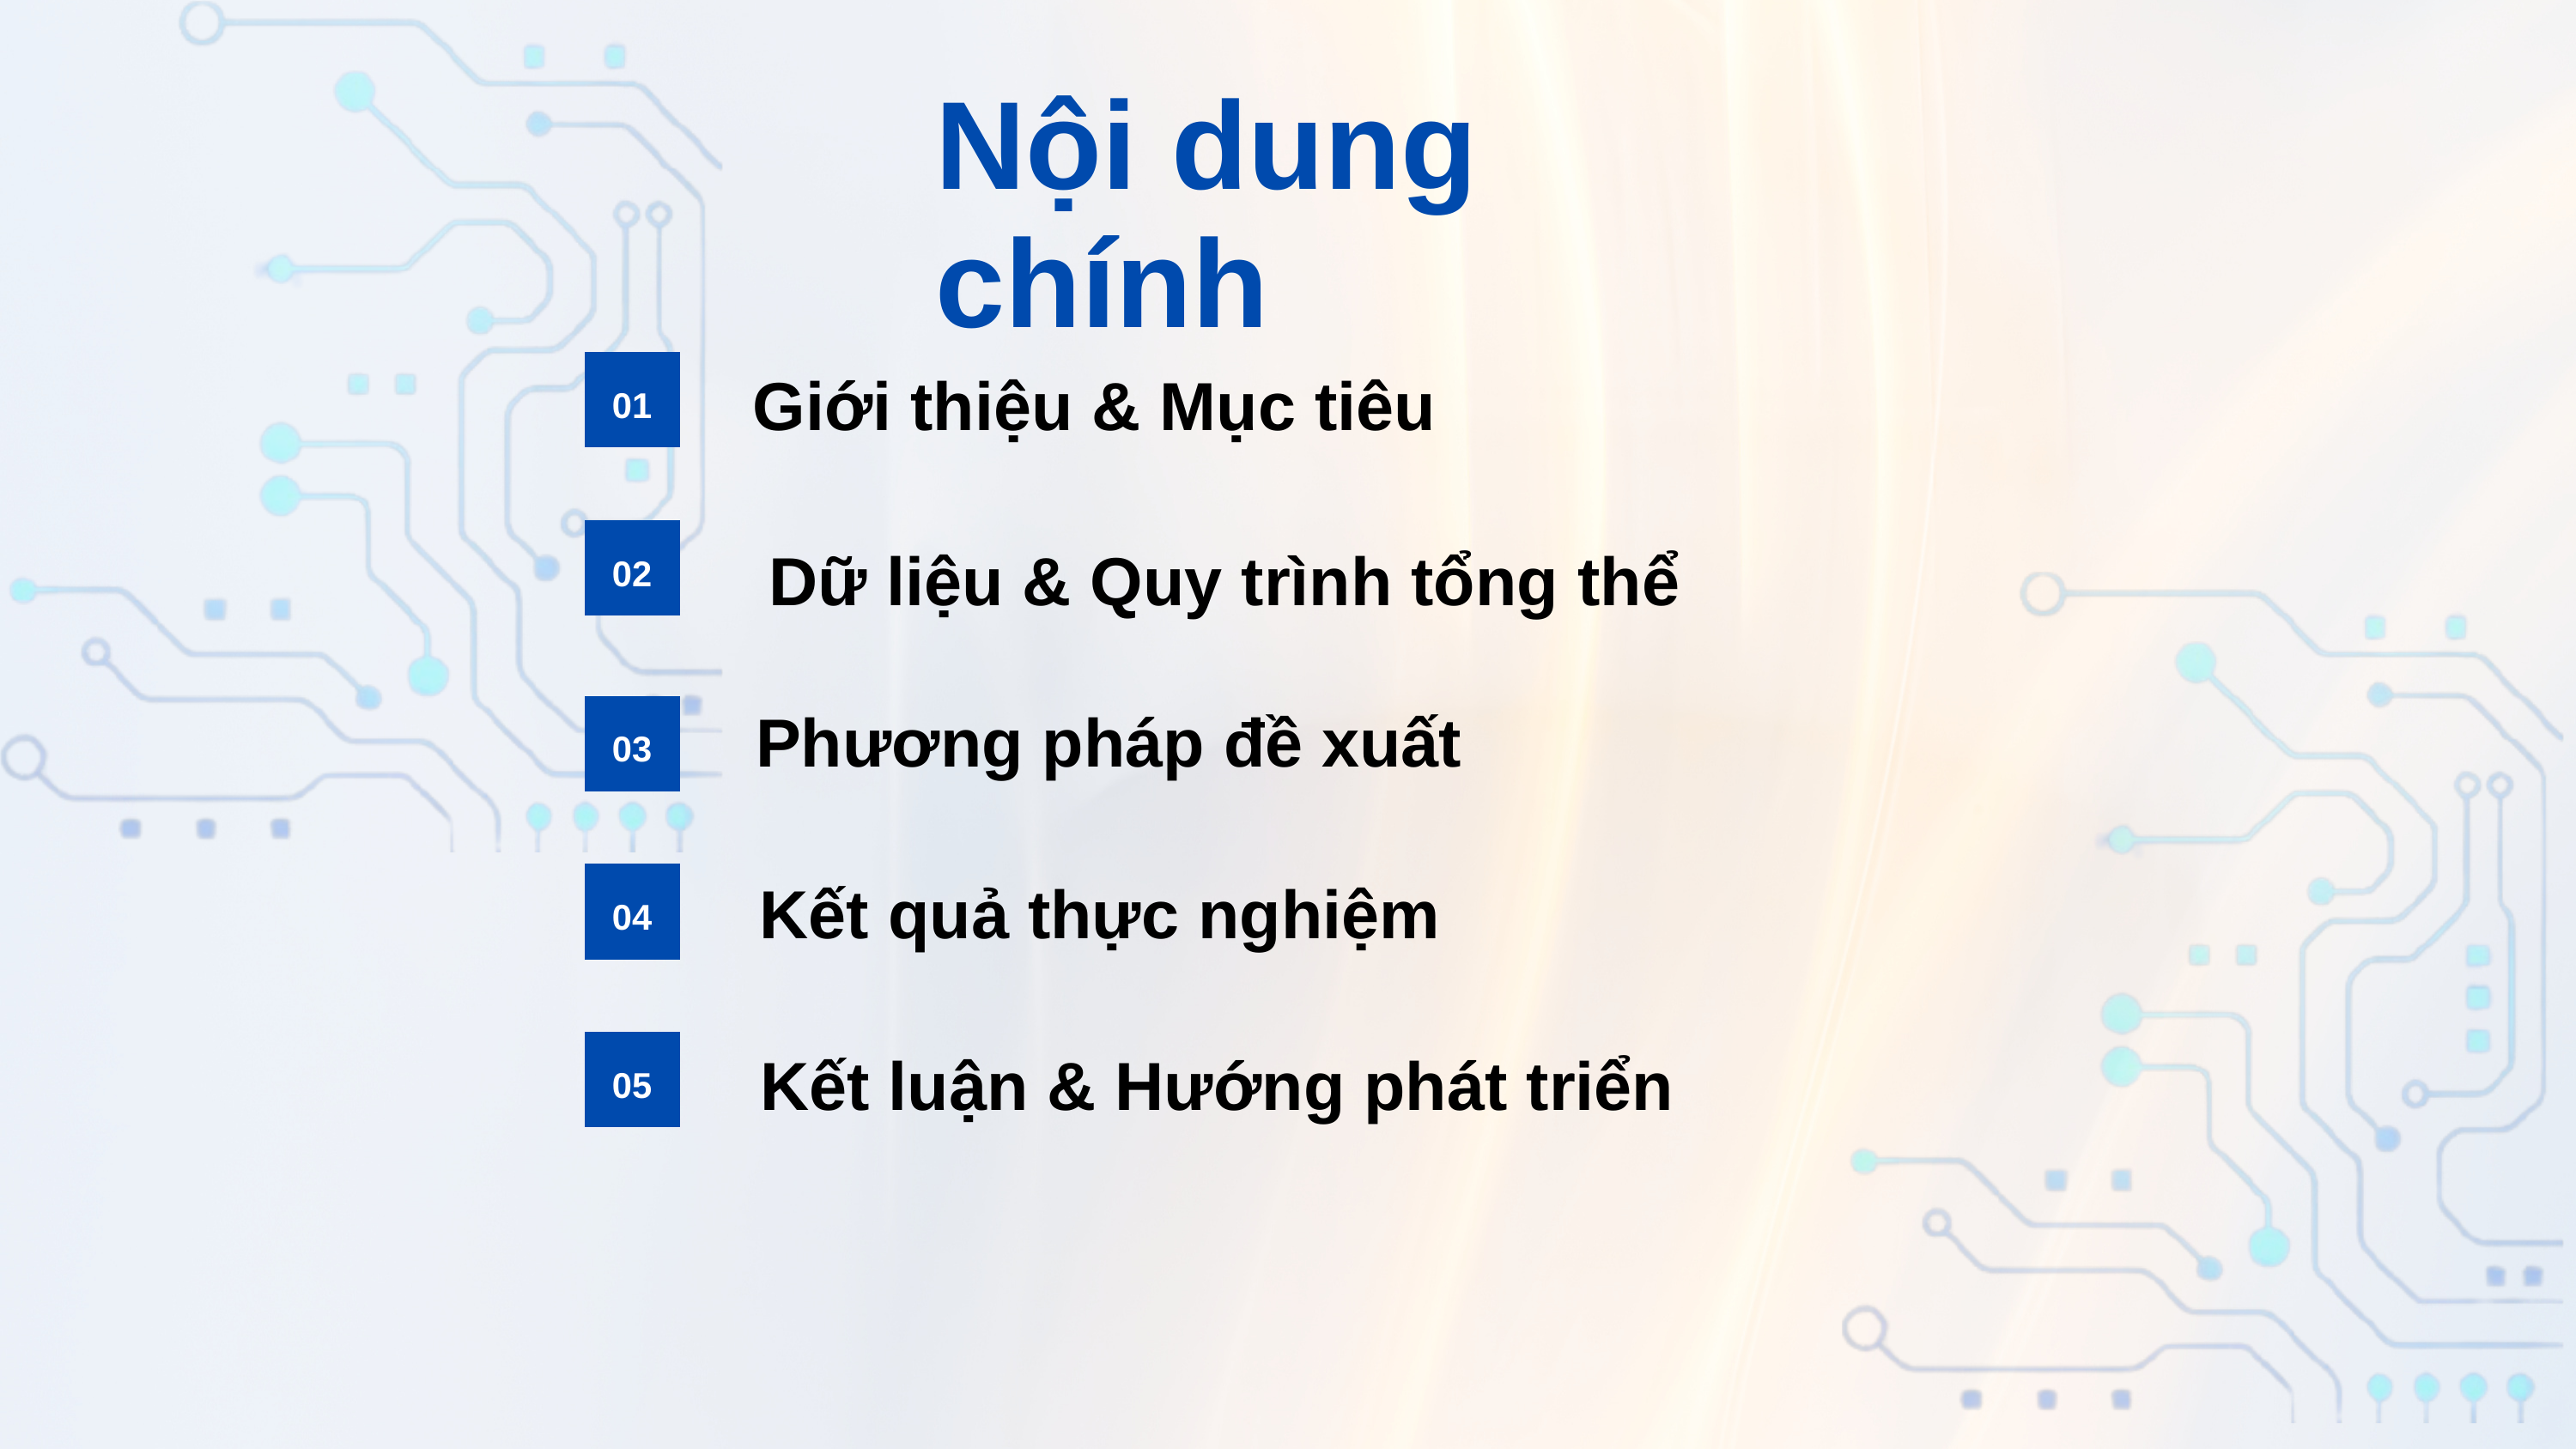

Nội dung chính
Giới thiệu & Mục tiêu

01

Dữ liệu & Quy trình tổng thể
02

Phương pháp đề xuất

03
Kết quả thực nghiệm

04
Kết luận & Hướng phát triển

05